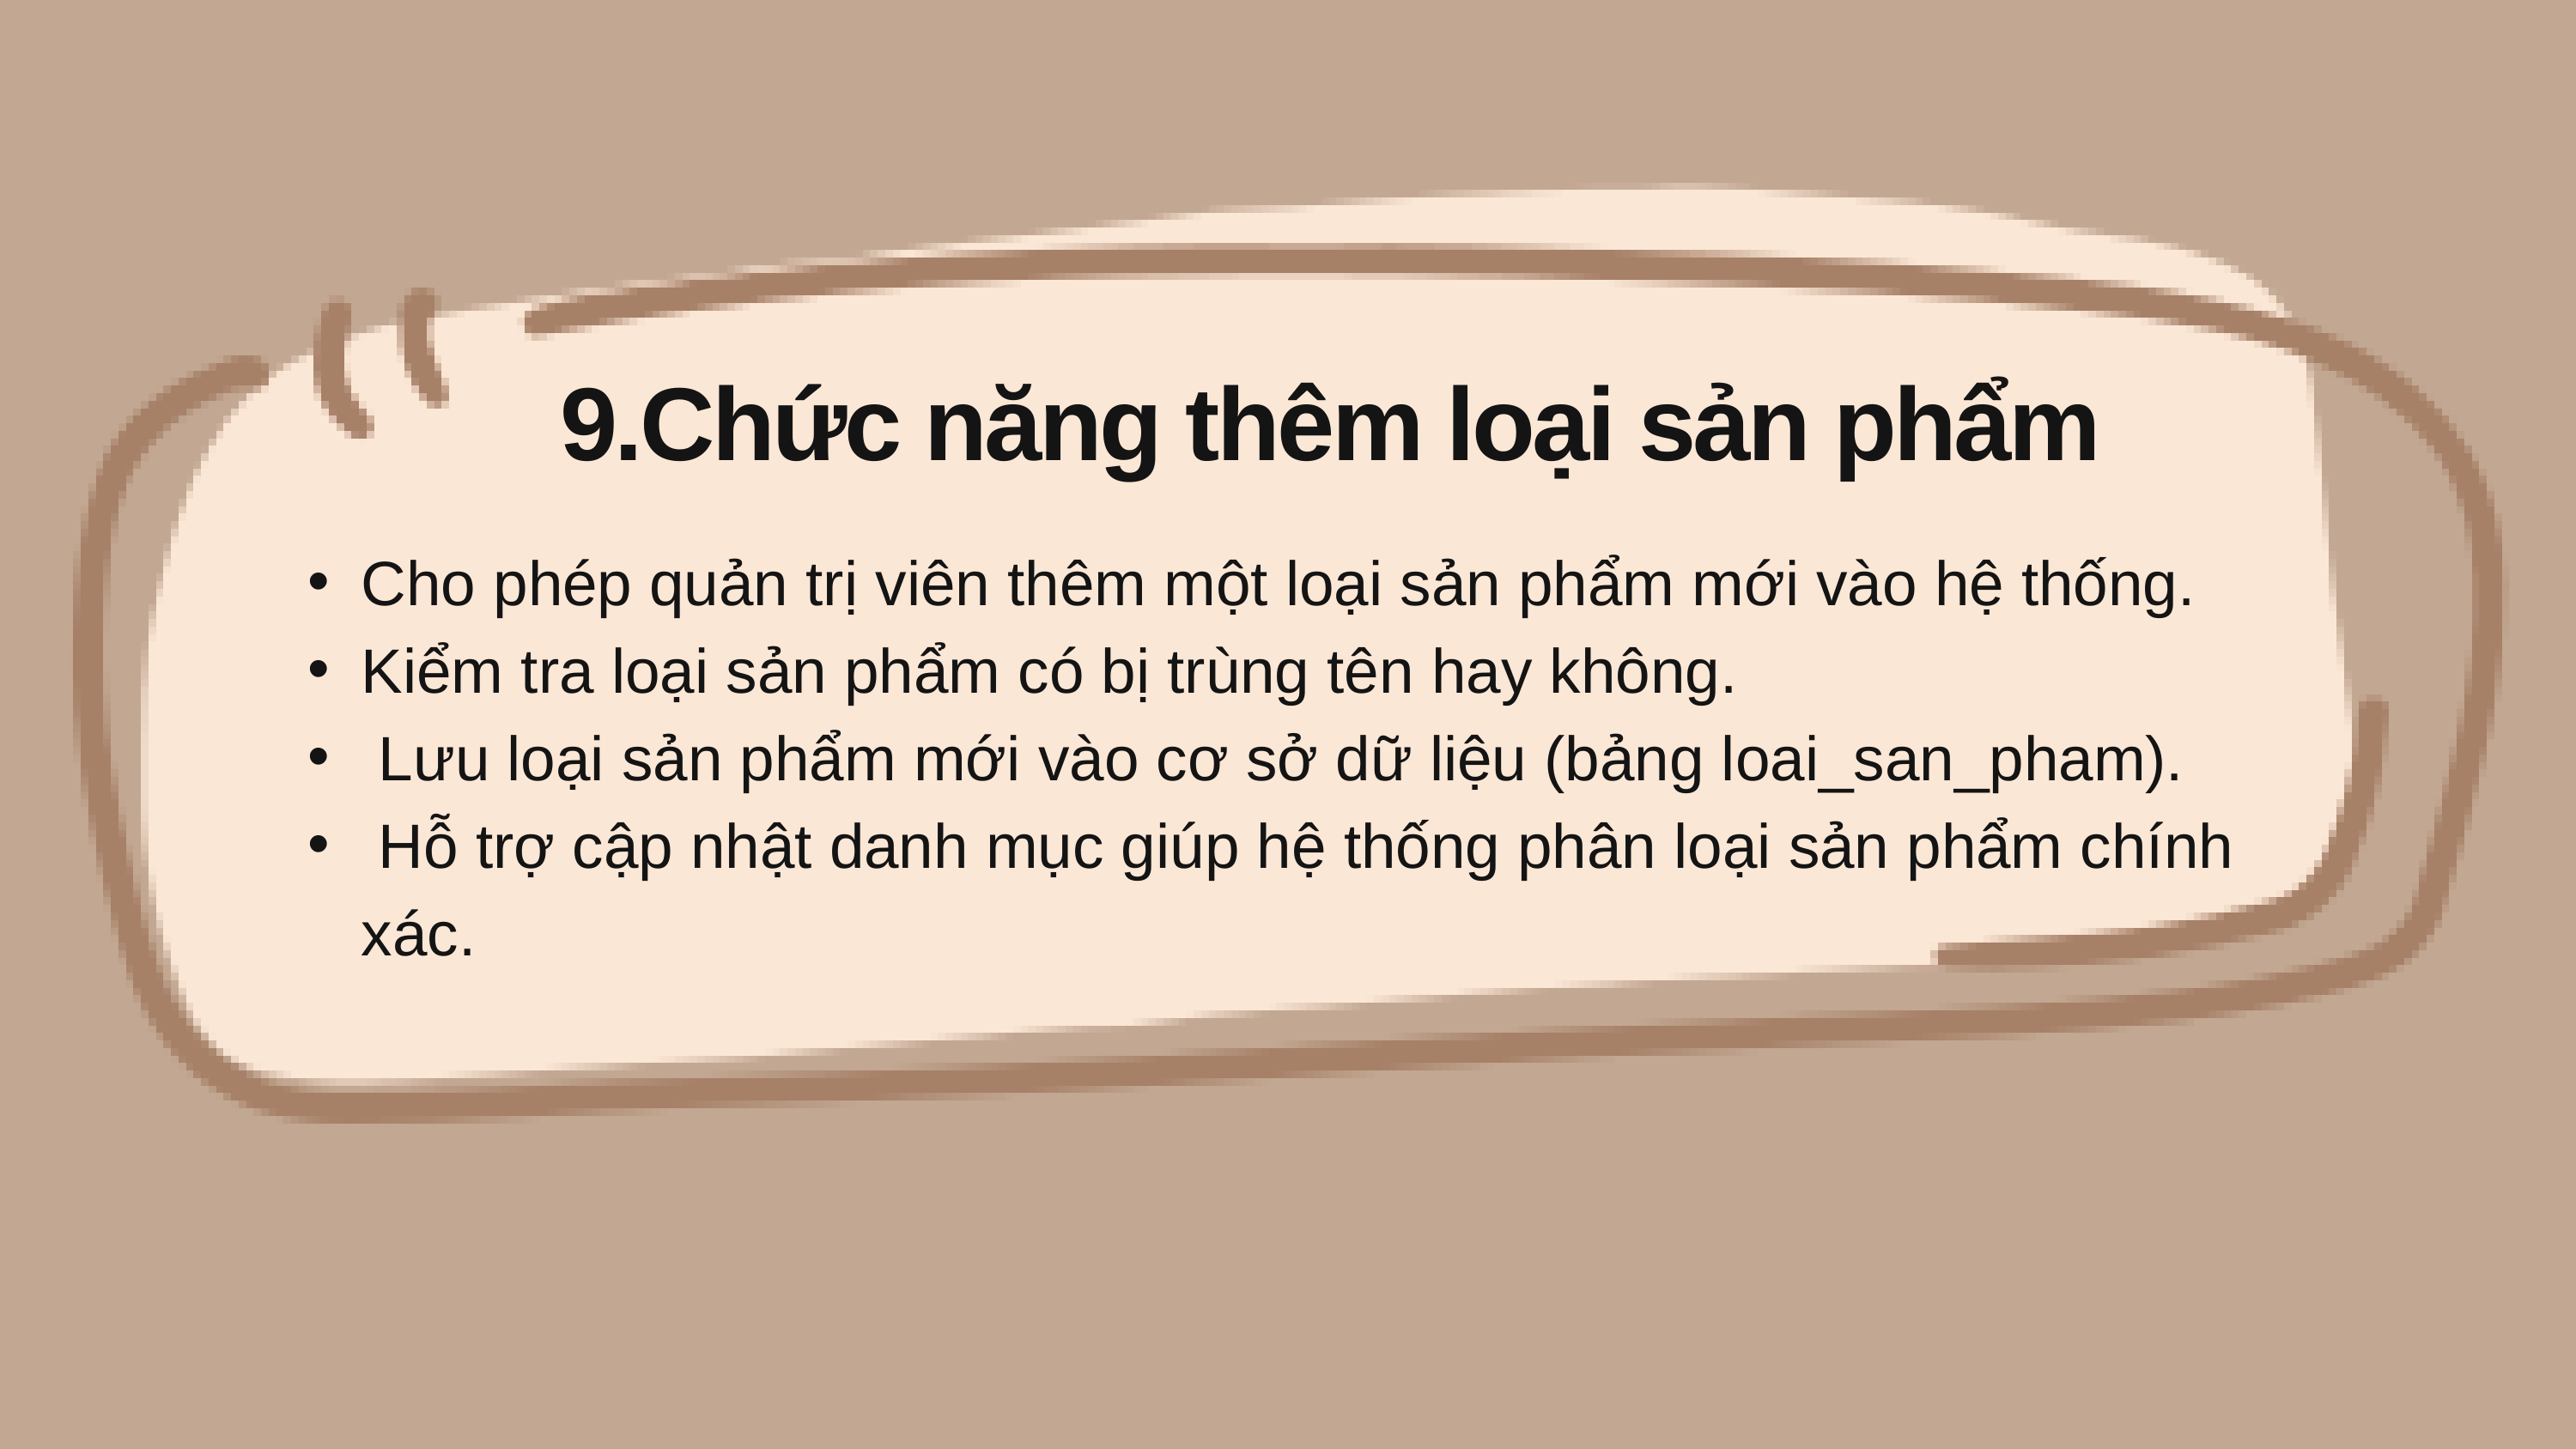

9.Chức năng thêm loại sản phẩm
Cho phép quản trị viên thêm một loại sản phẩm mới vào hệ thống.
Kiểm tra loại sản phẩm có bị trùng tên hay không.
 Lưu loại sản phẩm mới vào cơ sở dữ liệu (bảng loai_san_pham).
 Hỗ trợ cập nhật danh mục giúp hệ thống phân loại sản phẩm chính xác.